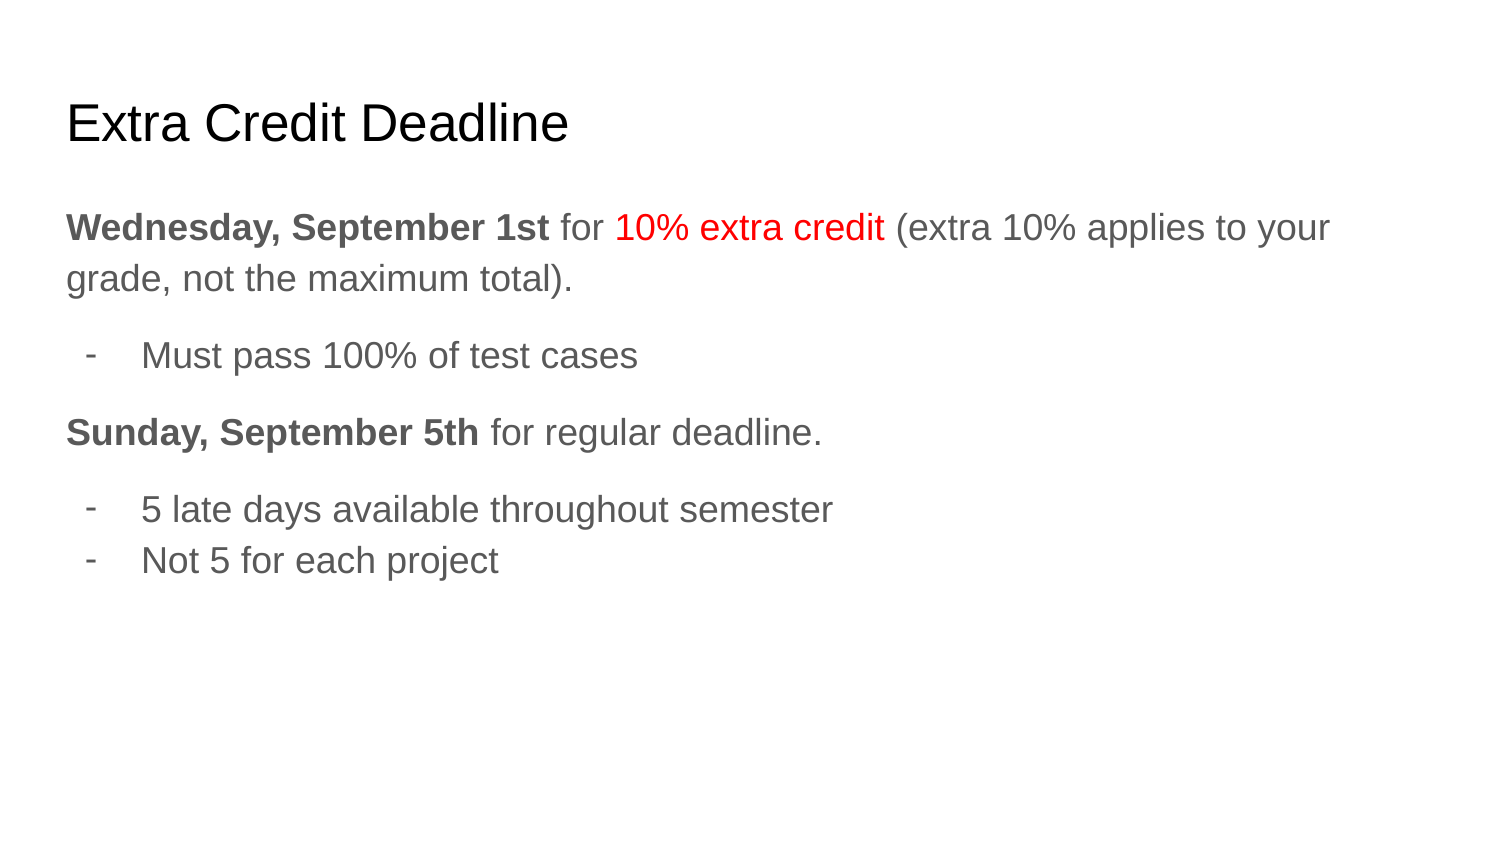

# Extra Credit Deadline
Wednesday, September 1st for 10% extra credit (extra 10% applies to your grade, not the maximum total).
Must pass 100% of test cases
Sunday, September 5th for regular deadline.
5 late days available throughout semester
Not 5 for each project